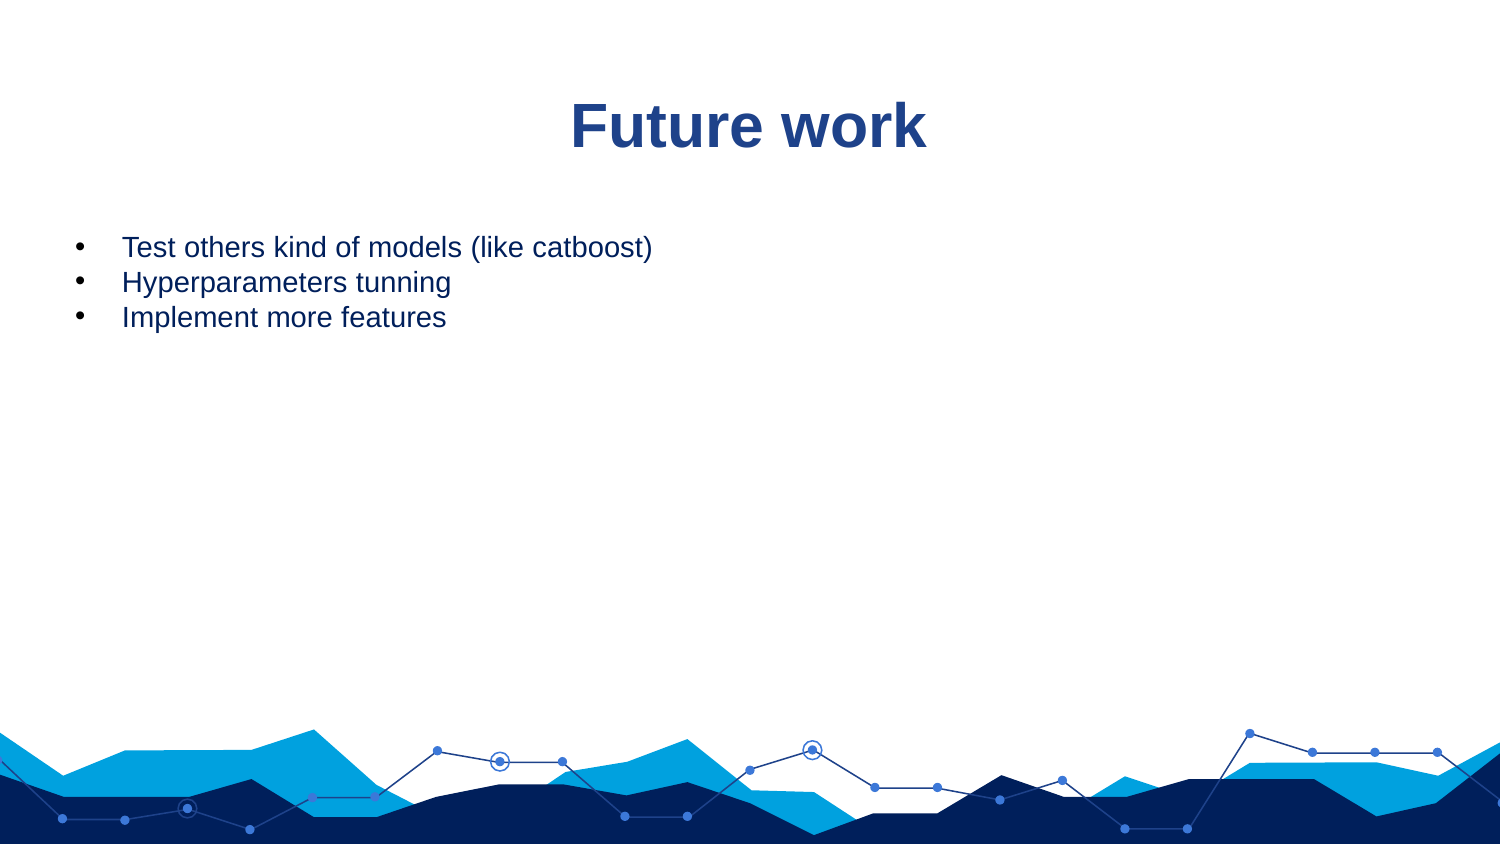

# Future work

Test others kind of models (like catboost)
Hyperparameters tunning
Implement more features